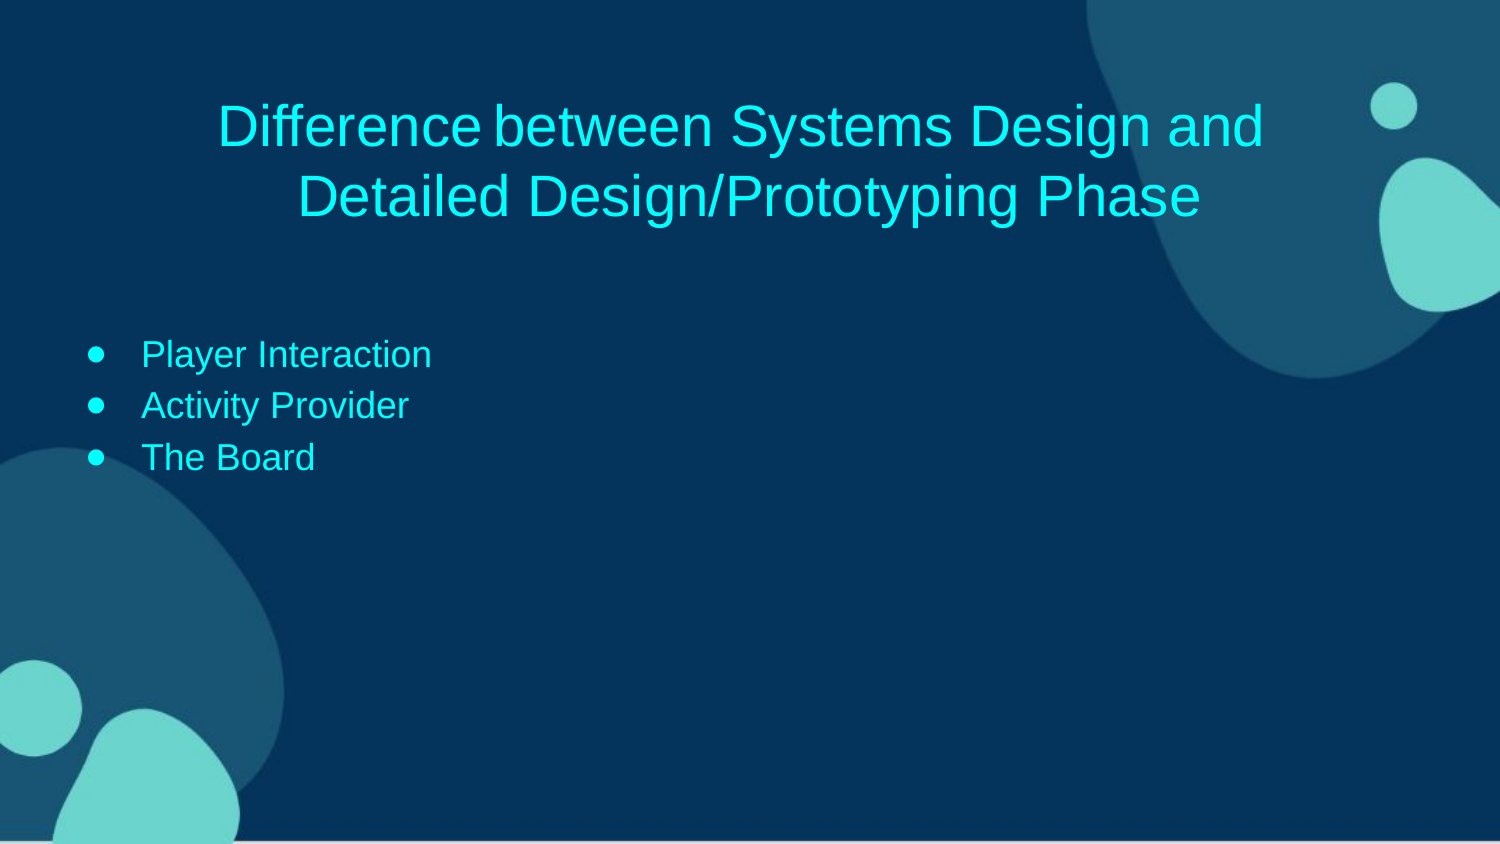

# Difference between Systems Design and
Detailed Design/Prototyping Phase

Player Interaction
Activity Provider
The Board